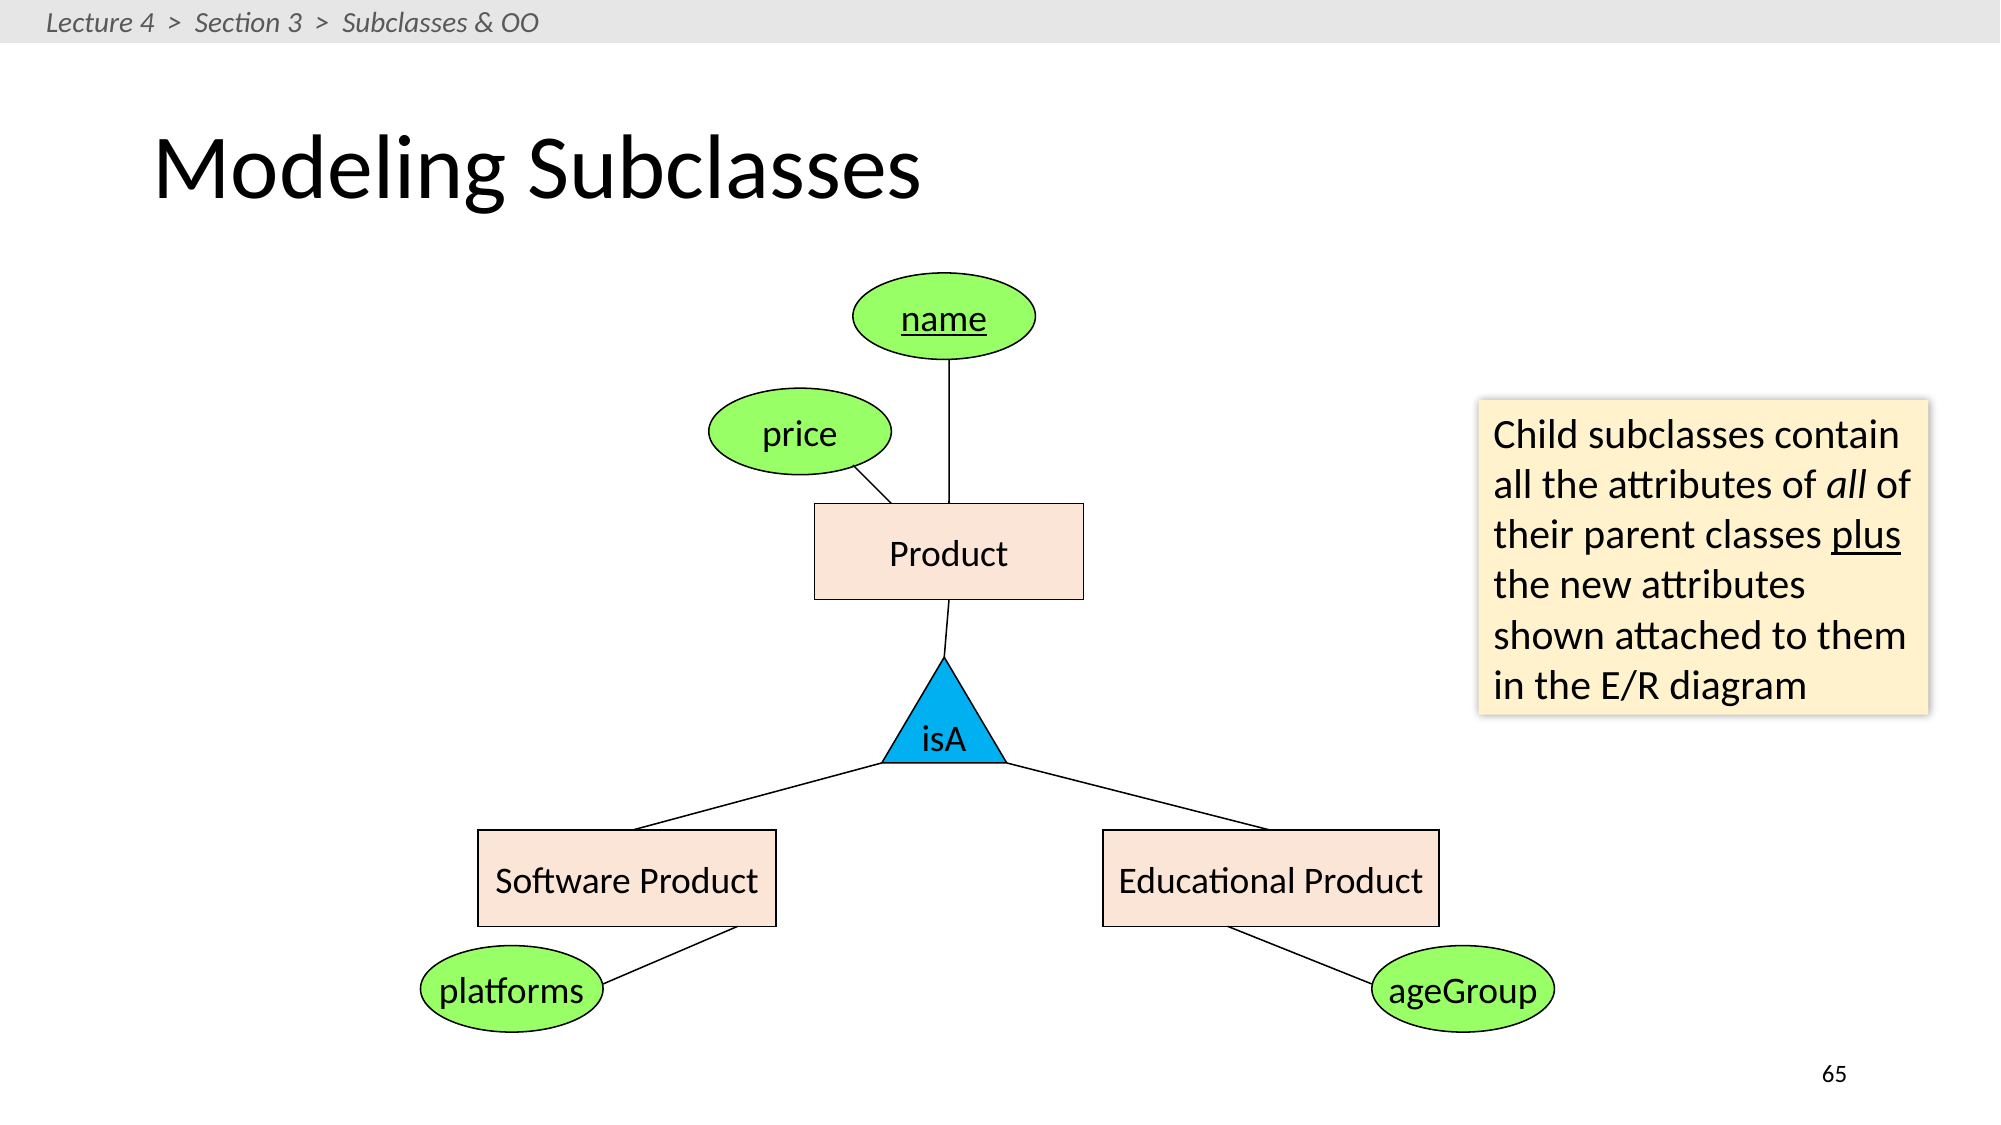

#

Lecture 4  >  Section 3  >  Subclasses & OO
Modeling Subclasses
name

price

Product
Child subclasses contain all the attributes of all of their parent classes plus the new attributes shown attached to them in the E/R diagram
isA
Software Product

platforms
Educational Product

ageGroup
65